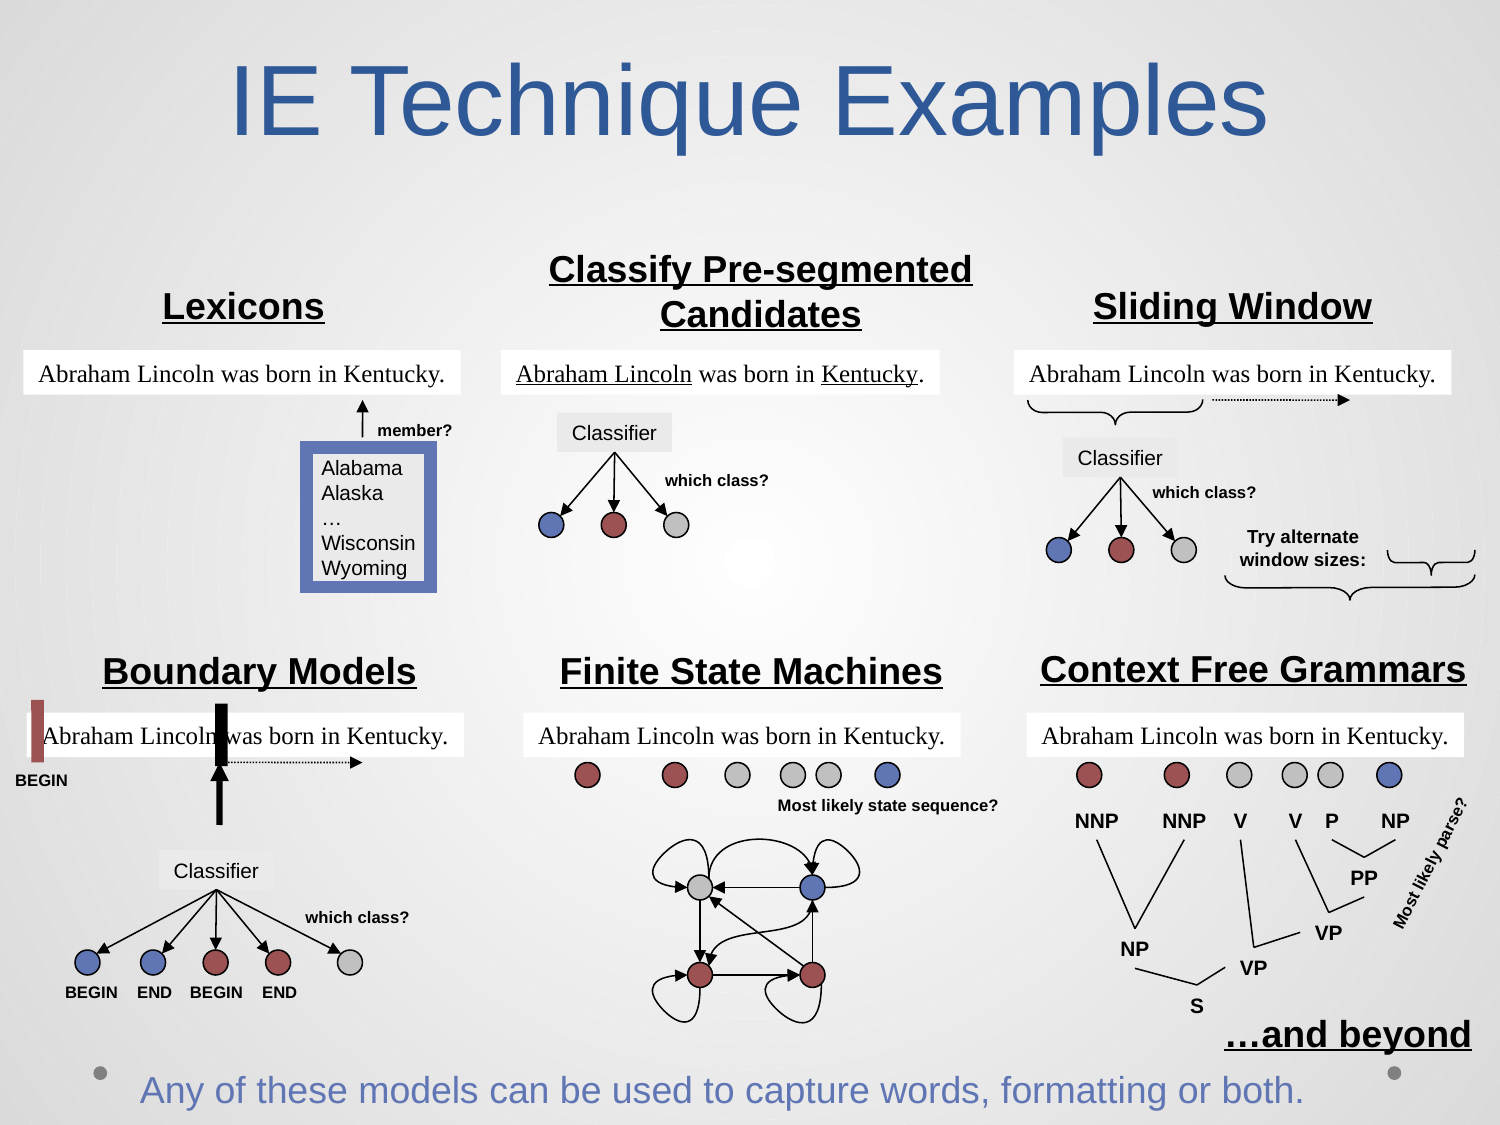

# IE Technique Examples
Classify Pre-segmented
Candidates
Lexicons
Sliding Window

Abraham Lincoln was born in Kentucky.
Abraham Lincoln was born in Kentucky.
Abraham Lincoln was born in Kentucky.

member?
Classifier
Classifier
Alabama
Alaska
…
Wisconsin
Wyoming
which class?

which class?

Try alternate
window sizes:

Context Free Grammars
Boundary Models
Finite State Machines

Abraham Lincoln was born in Kentucky.
Abraham Lincoln was born in Kentucky.
Abraham Lincoln was born in Kentucky.
BEGIN

Most likely state sequence?
NNP
NNP
V
V
P
NP
Most likely parse?
Classifier
PP

which class?
VP
NP
VP

BEGIN
END
BEGIN
END
S
…and beyond
Any of these models can be used to capture words, formatting or both.